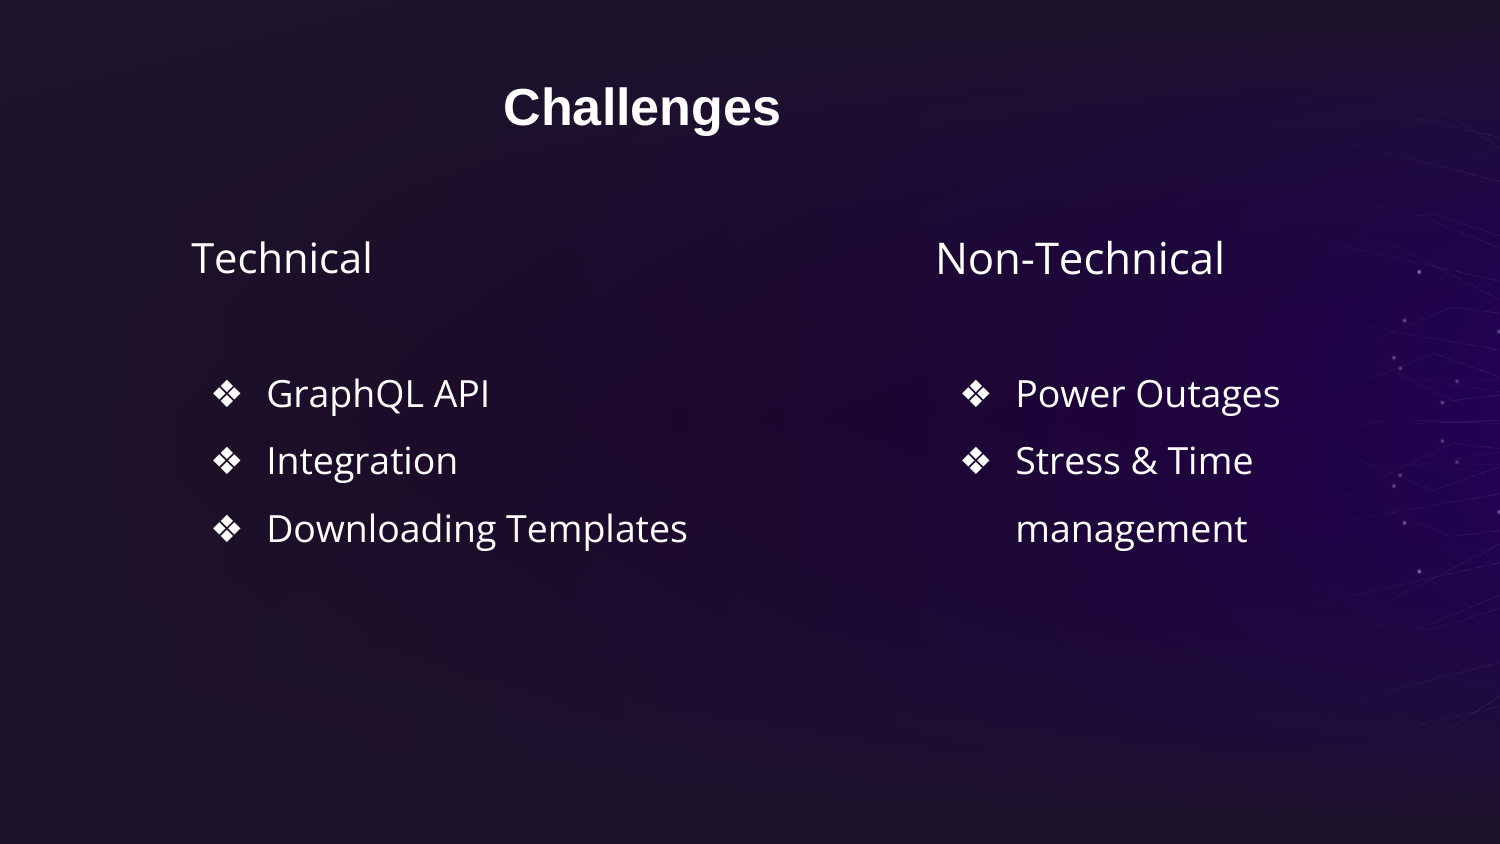

Challenges
Non-Technical
Technical
GraphQL API
Integration
Downloading Templates
Power Outages
Stress & Time management